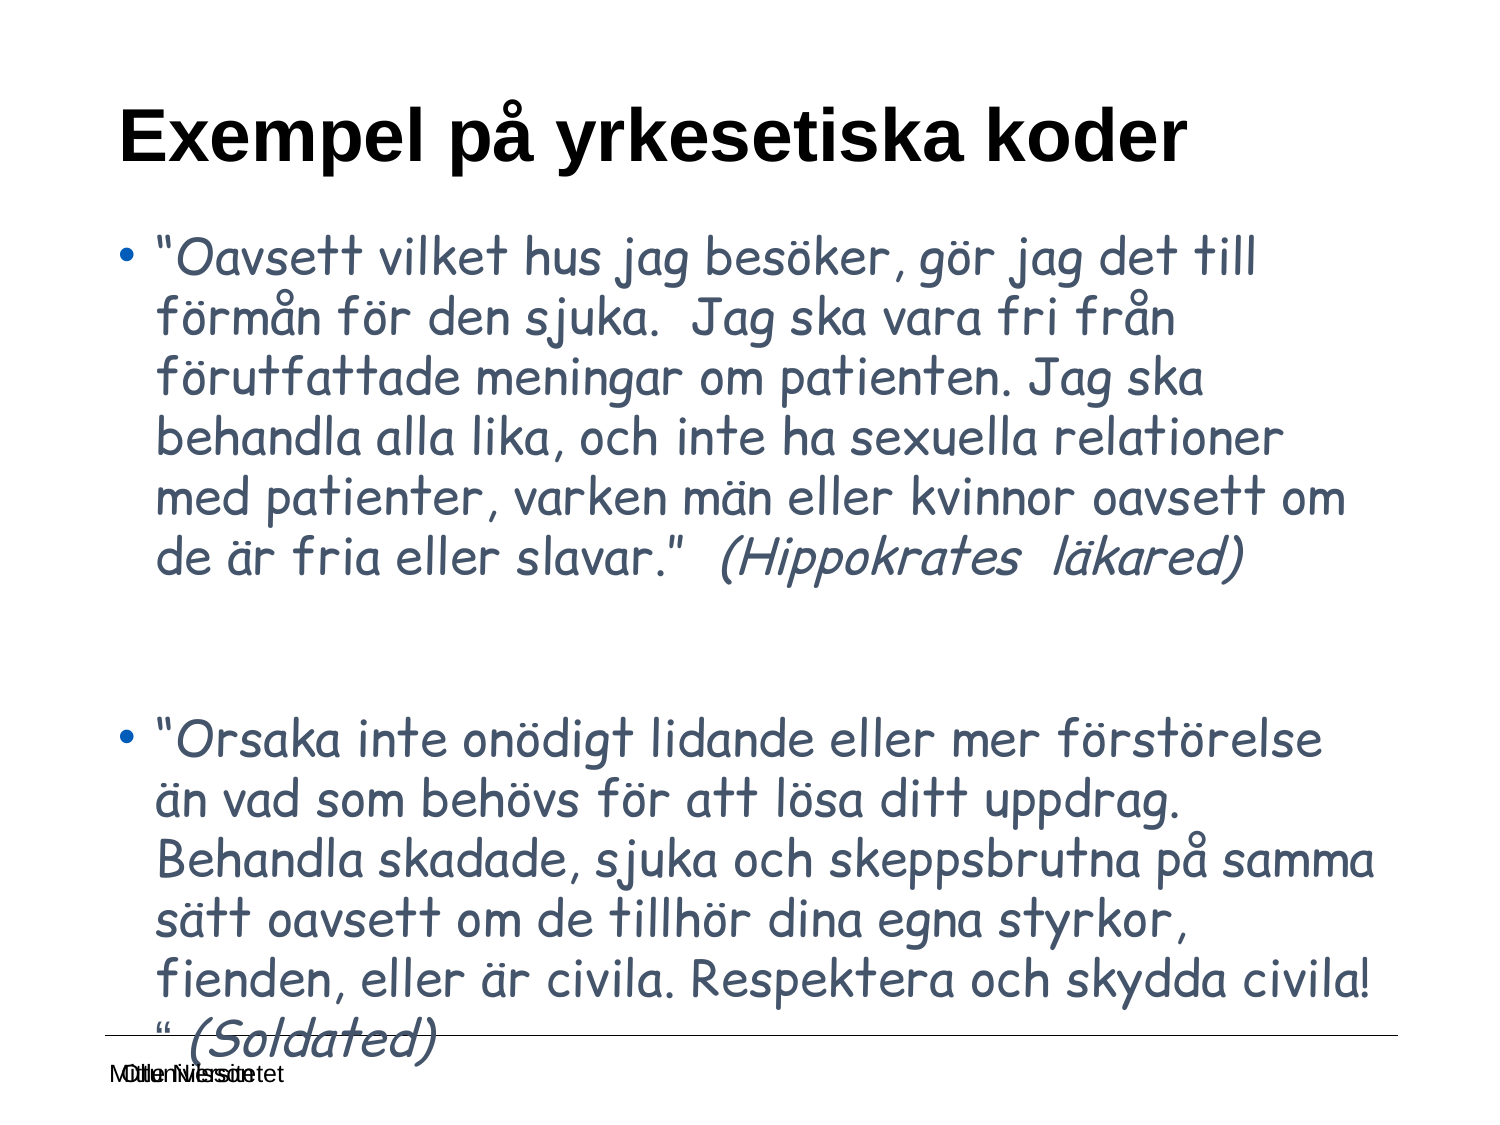

# Exempel på yrkesetiska koder
“Oavsett vilket hus jag besöker, gör jag det till förmån för den sjuka.  Jag ska vara fri från förutfattade meningar om patienten. Jag ska behandla alla lika, och inte ha sexuella relationer med patienter, varken män eller kvinnor oavsett om de är fria eller slavar.”  (Hippokrates  läkared)

“Orsaka inte onödigt lidande eller mer förstörelse än vad som behövs för att lösa ditt uppdrag. Behandla skadade, sjuka och skeppsbrutna på samma sätt oavsett om de tillhör dina egna styrkor, fienden, eller är civila. Respektera och skydda civila! “ (Soldated)

Olle Nilsson